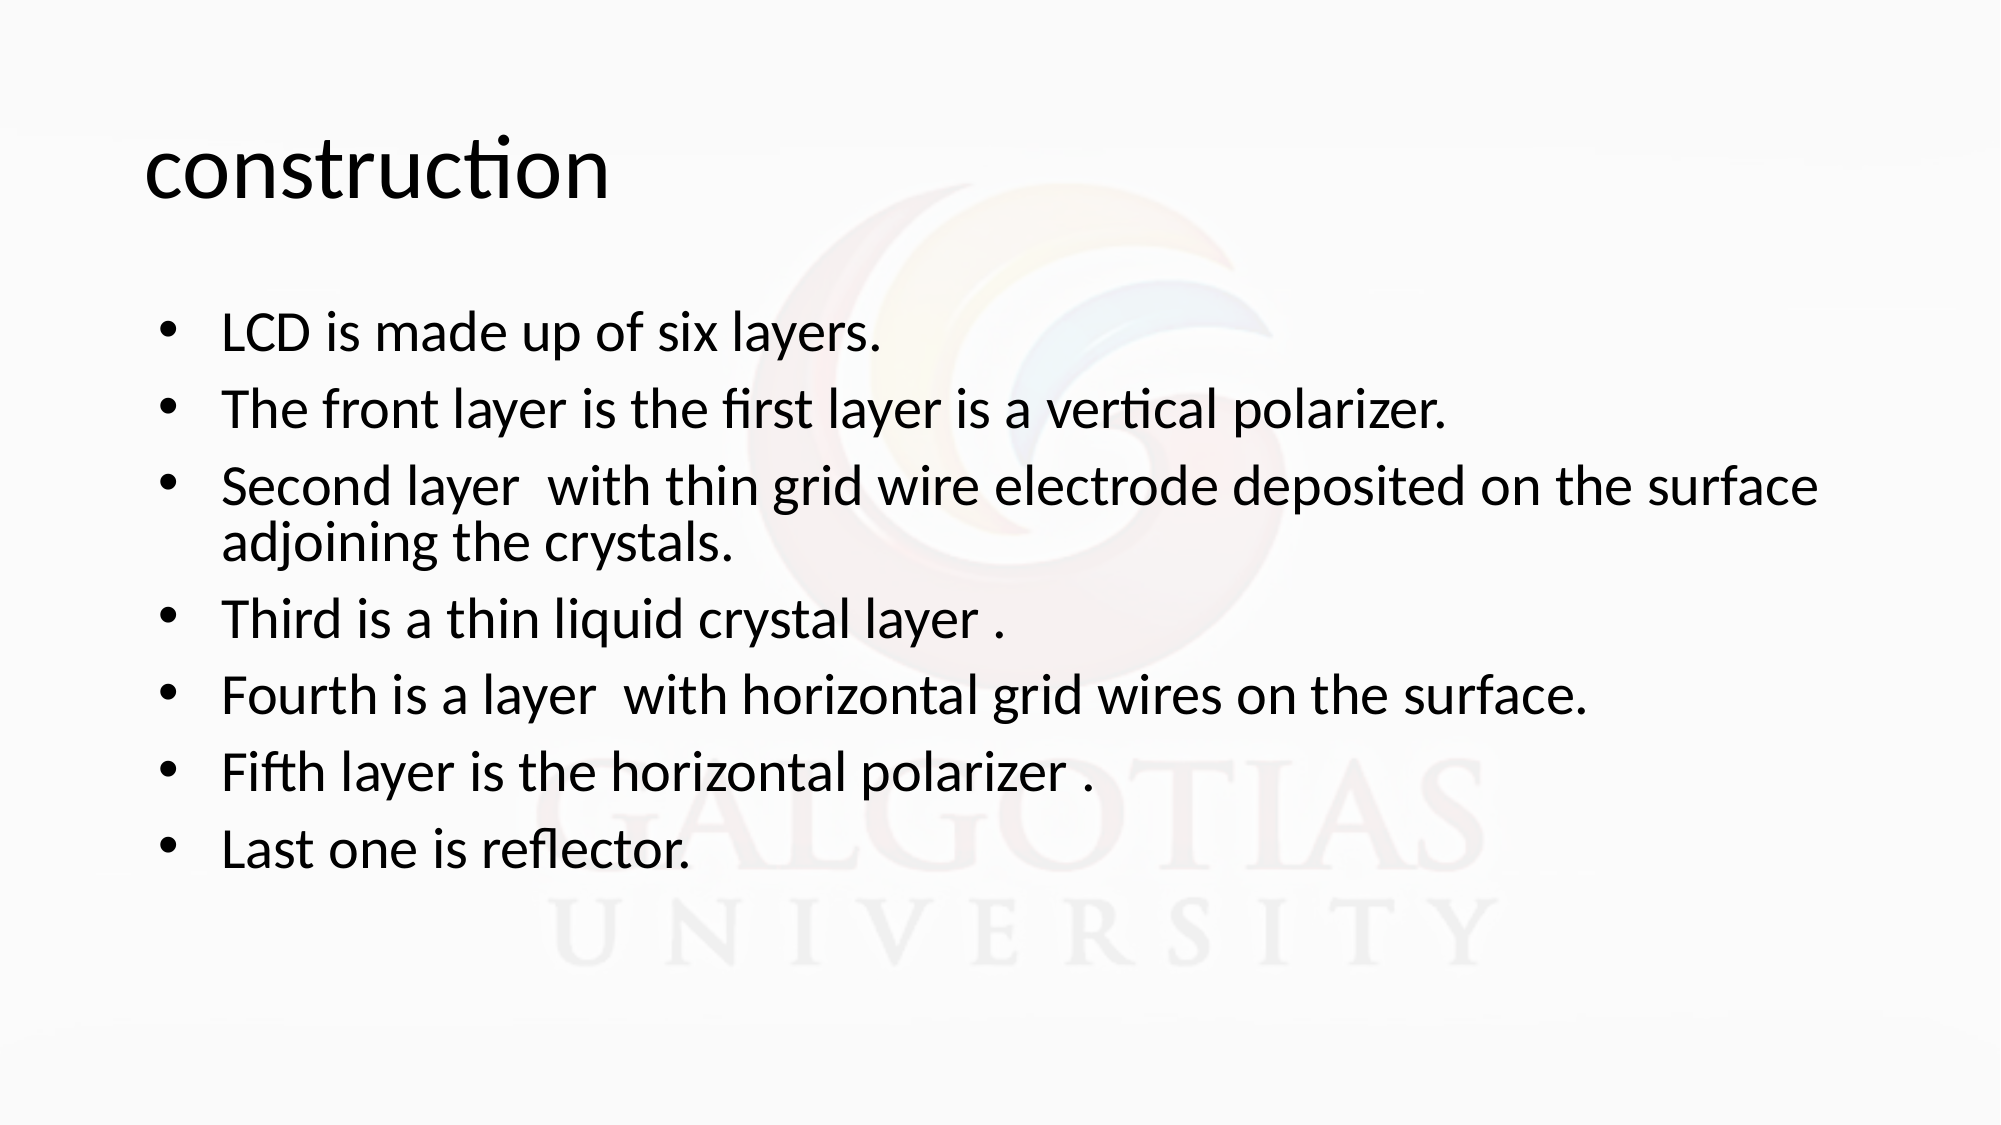

construction
LCD is made up of six layers.
The front layer is the first layer is a vertical polarizer.
Second layer  with thin grid wire electrode deposited on the surface  adjoining the crystals.
Third is a thin liquid crystal layer .
Fourth is a layer  with horizontal grid wires on the surface.
Fifth layer is the horizontal polarizer .
Last one is reflector.